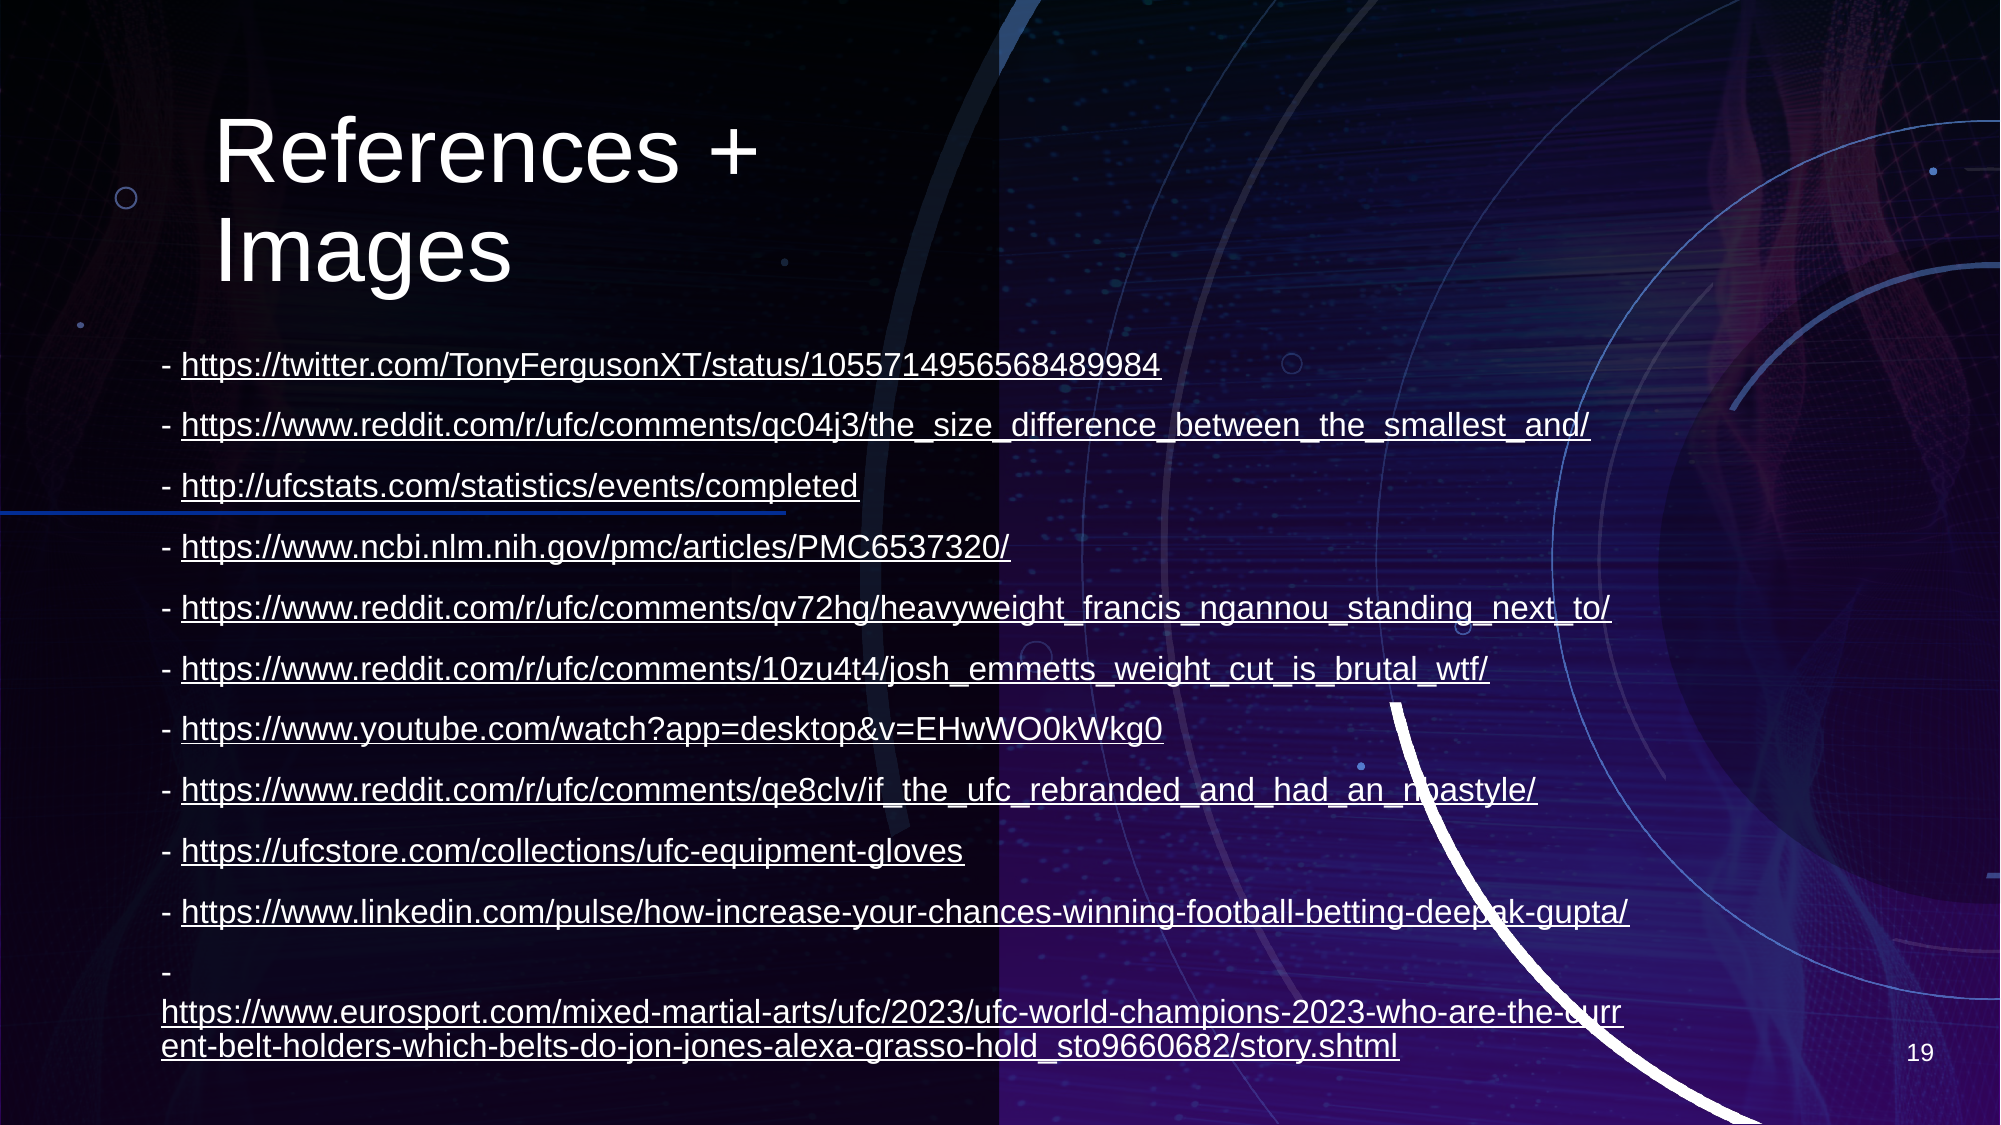

# References + Images
- https://twitter.com/TonyFergusonXT/status/1055714956568489984
- https://www.reddit.com/r/ufc/comments/qc04j3/the_size_difference_between_the_smallest_and/
- http://ufcstats.com/statistics/events/completed
- https://www.ncbi.nlm.nih.gov/pmc/articles/PMC6537320/
- https://www.reddit.com/r/ufc/comments/qv72hg/heavyweight_francis_ngannou_standing_next_to/
- https://www.reddit.com/r/ufc/comments/10zu4t4/josh_emmetts_weight_cut_is_brutal_wtf/
- https://www.youtube.com/watch?app=desktop&v=EHwWO0kWkg0
- https://www.reddit.com/r/ufc/comments/qe8clv/if_the_ufc_rebranded_and_had_an_nbastyle/
- https://ufcstore.com/collections/ufc-equipment-gloves
- https://www.linkedin.com/pulse/how-increase-your-chances-winning-football-betting-deepak-gupta/
-  https://www.eurosport.com/mixed-martial-arts/ufc/2023/ufc-world-champions-2023-who-are-the-current-belt-holders-which-belts-do-jon-jones-alexa-grasso-hold_sto9660682/story.shtml
19